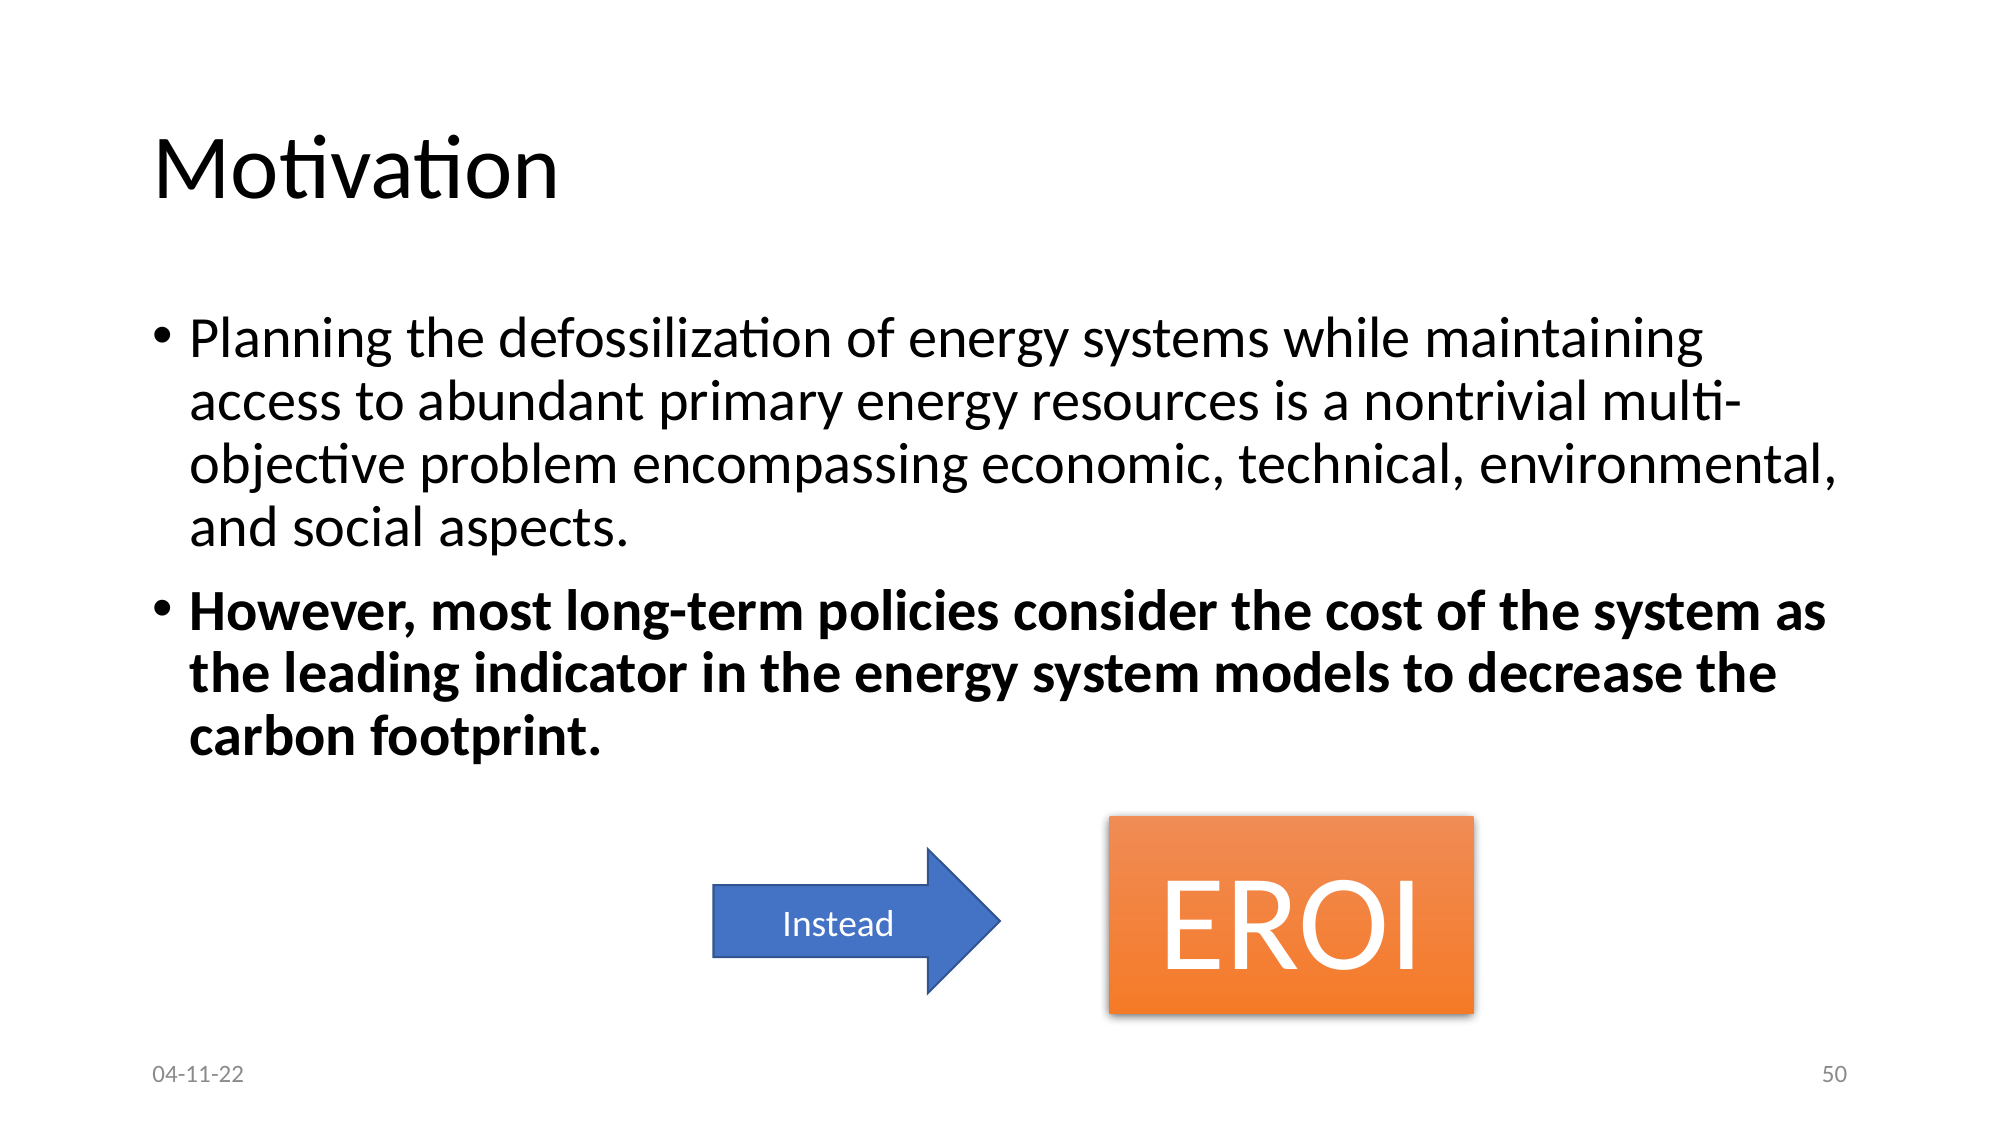

# Motivation
Planning the defossilization of energy systems while maintaining access to abundant primary energy resources is a nontrivial multi-objective problem encompassing economic, technical, environmental, and social aspects.
However, most long-term policies consider the cost of the system as the leading indicator in the energy system models to decrease the carbon footprint.
EROI
Instead
04-11-22
50